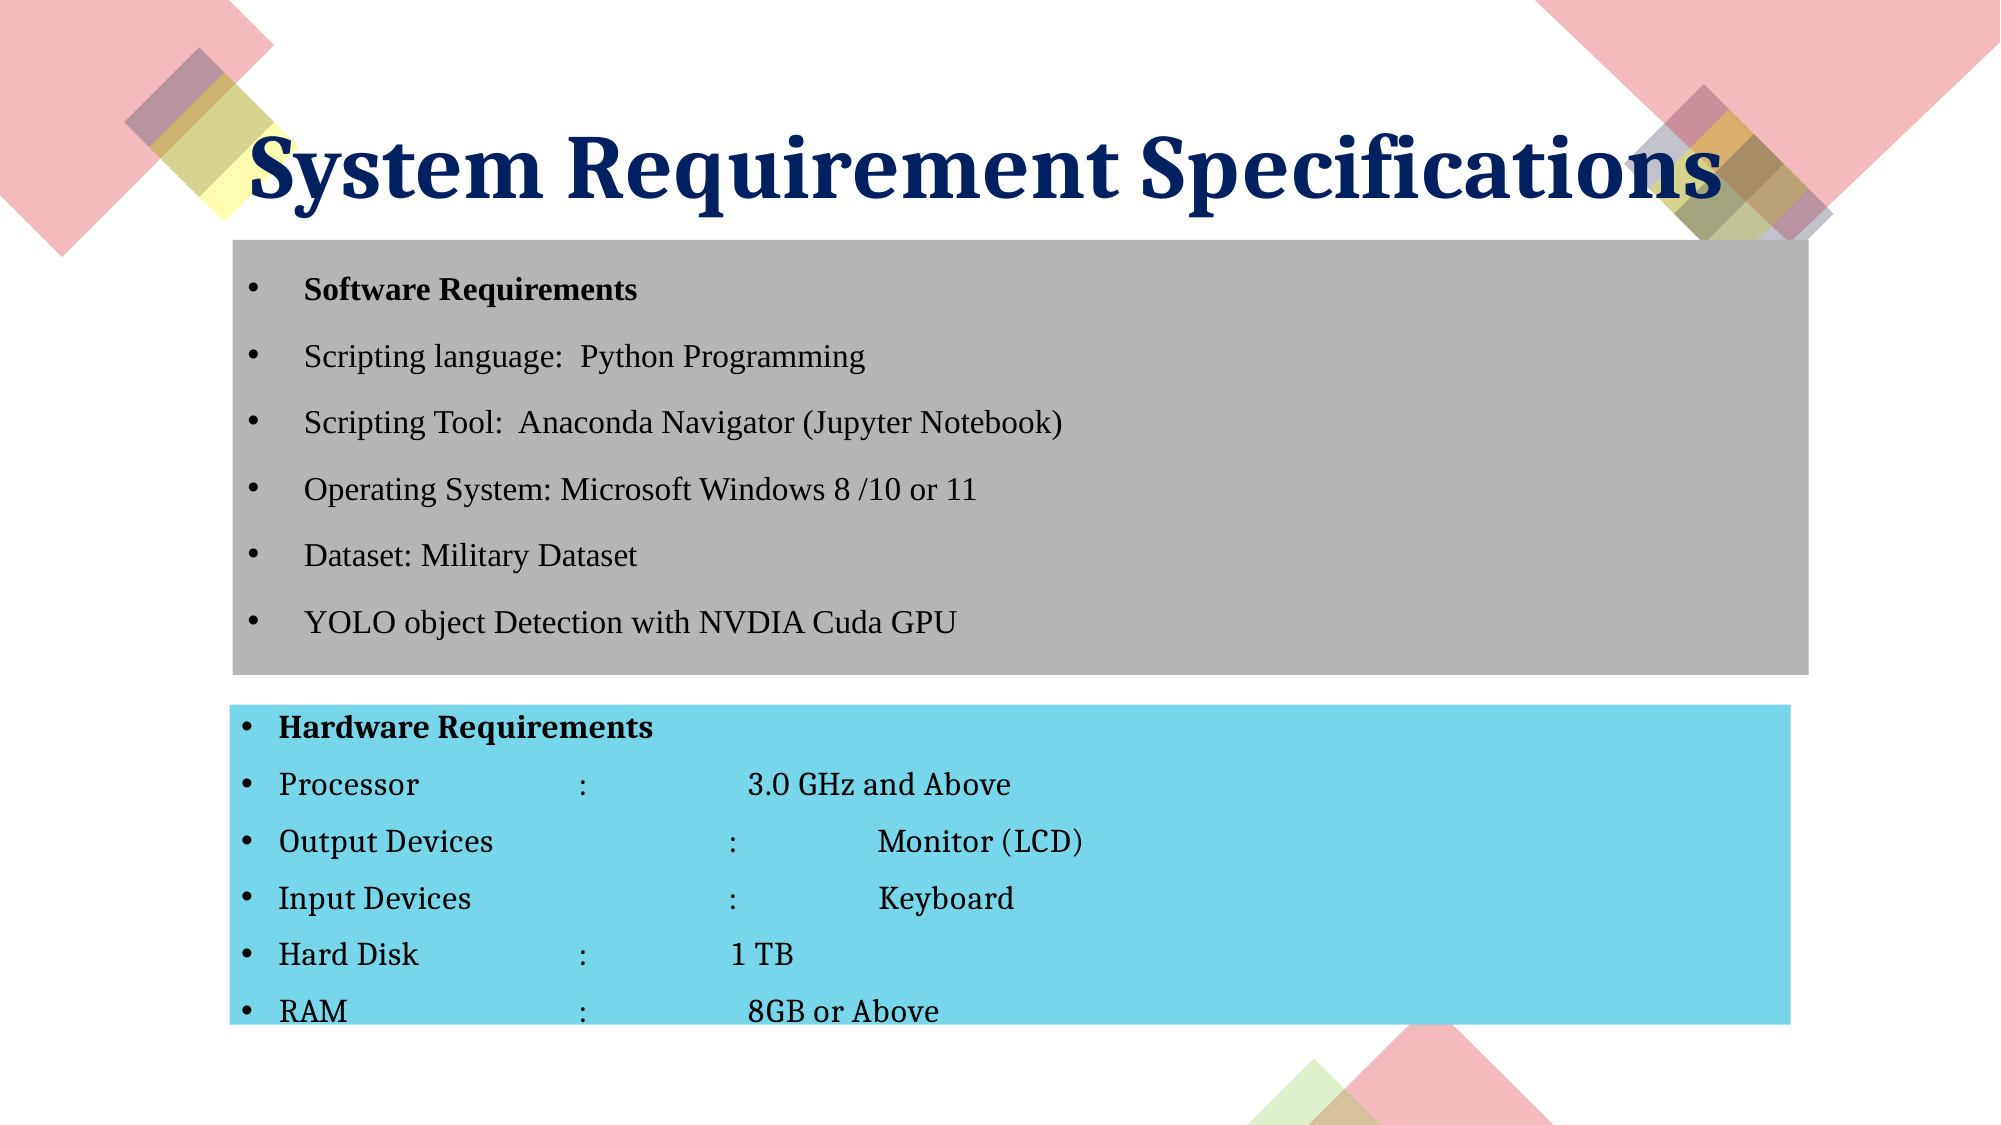

#

System Requirement Specifications

Software Requirements
Scripting language:  Python Programming
Scripting Tool:  Anaconda Navigator (Jupyter Notebook)
Operating System: Microsoft Windows 8 /10 or 11
Dataset: Military Dataset
YOLO object Detection with NVDIA Cuda GPU

Hardware Requirements
Processor 		:                      3.0 GHz and Above
Output Devices		:	Monitor (LCD)
Input Devices		:	Keyboard
Hard Disk		:	1 TB
RAM                               	:                      8GB or Above